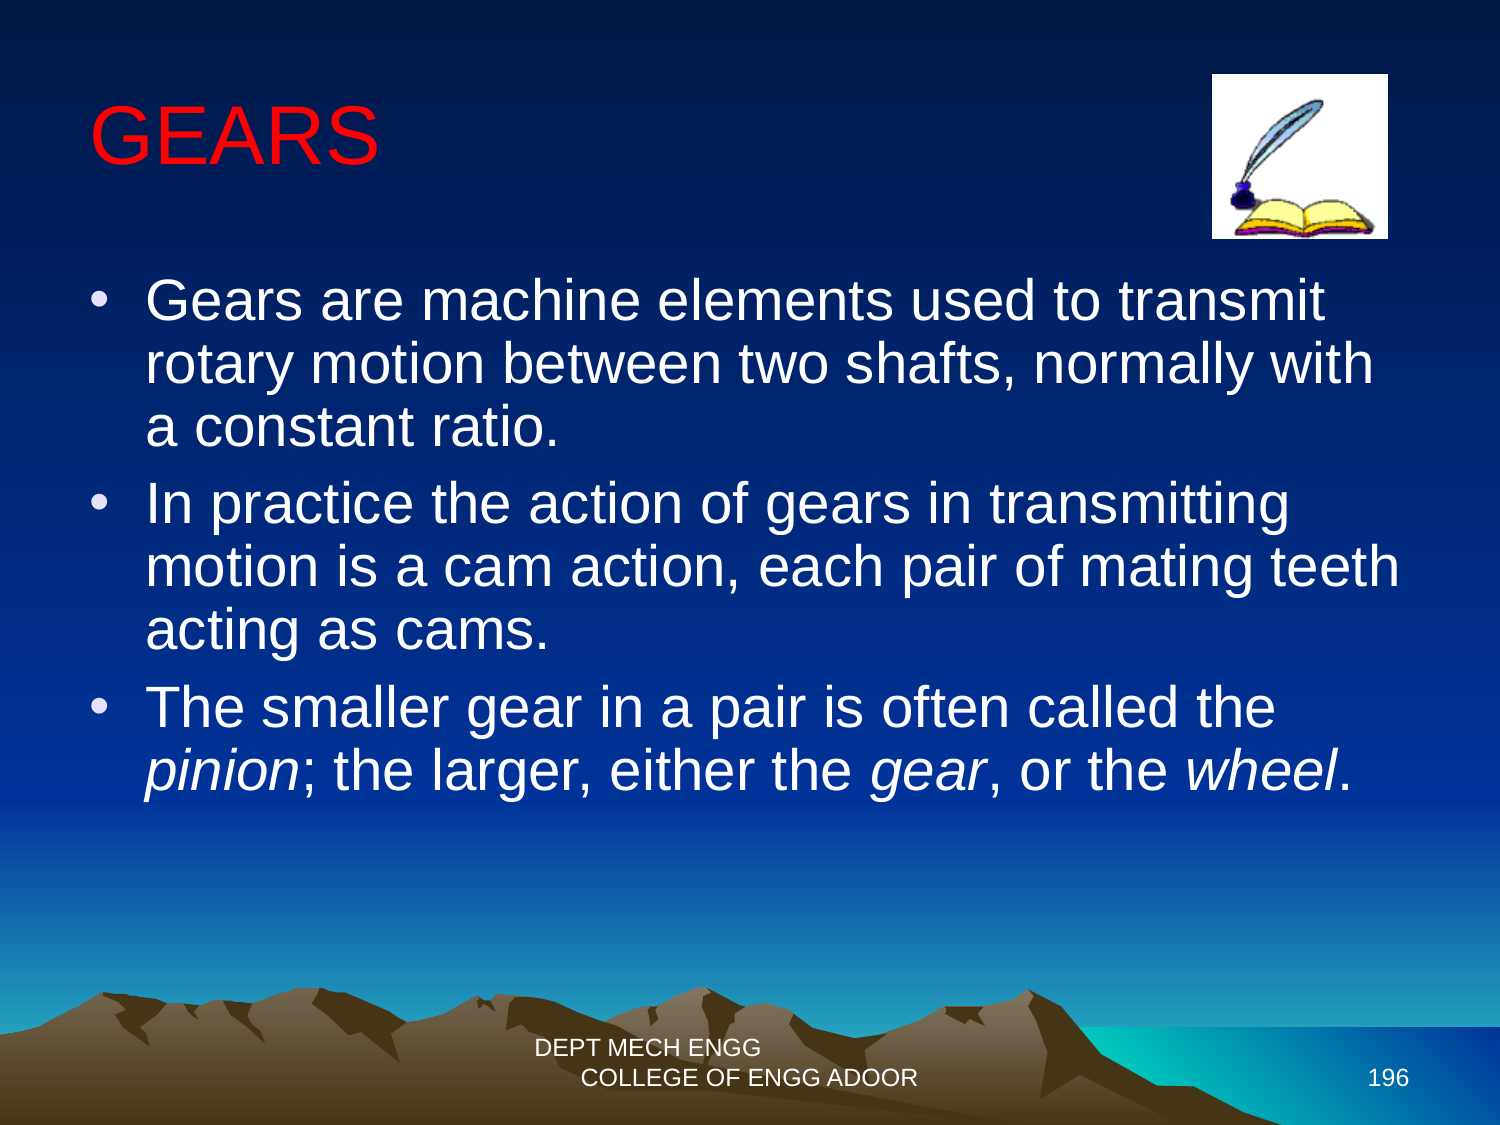

GEARS
Gears are machine elements used to transmit rotary motion between two shafts, normally with a constant ratio.
In practice the action of gears in transmitting motion is a cam action, each pair of mating teeth acting as cams.
The smaller gear in a pair is often called the pinion; the larger, either the gear, or the wheel.
DEPT MECH ENGG                              COLLEGE OF ENGG ADOOR
196